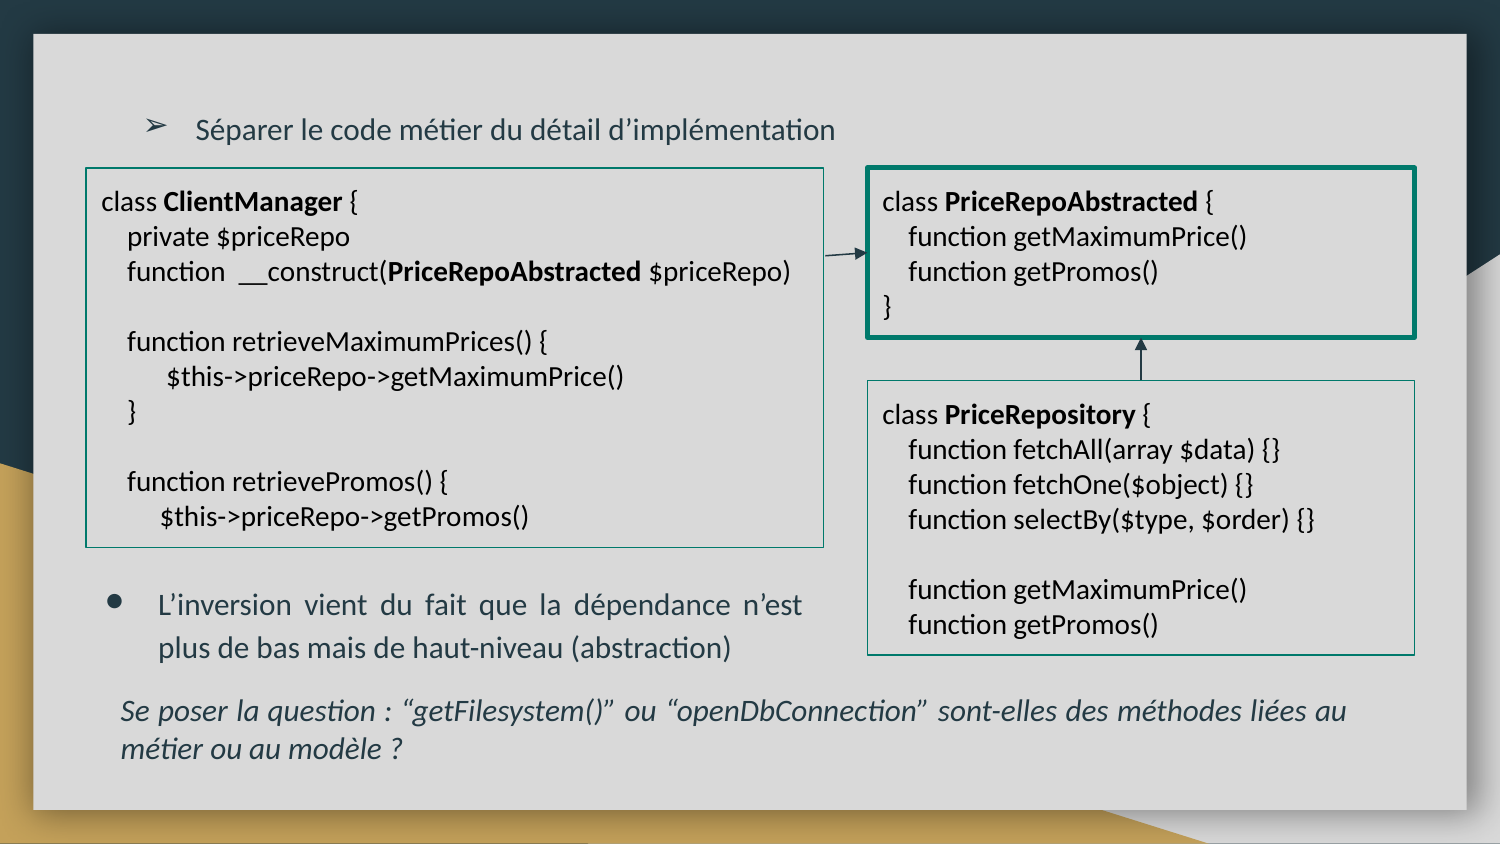

Séparer le code métier du détail d’implémentation
class ClientManager {
    private $priceRepo
    function  __construct(PriceRepoAbstracted $priceRepo)

    function retrieveMaximumPrices() {
          $this->priceRepo->getMaximumPrice()
    }

    function retrievePromos() {
         $this->priceRepo->getPromos()
class PriceRepoAbstracted {
    function getMaximumPrice()
    function getPromos()
}
class PriceRepository {
    function fetchAll(array $data) {}
    function fetchOne($object) {}
    function selectBy($type, $order) {}

    function getMaximumPrice()
    function getPromos()
L’inversion vient du fait que la dépendance n’est plus de bas mais de haut-niveau (abstraction)
Se poser la question : “getFilesystem()” ou “openDbConnection” sont-elles des méthodes liées au métier ou au modèle ?